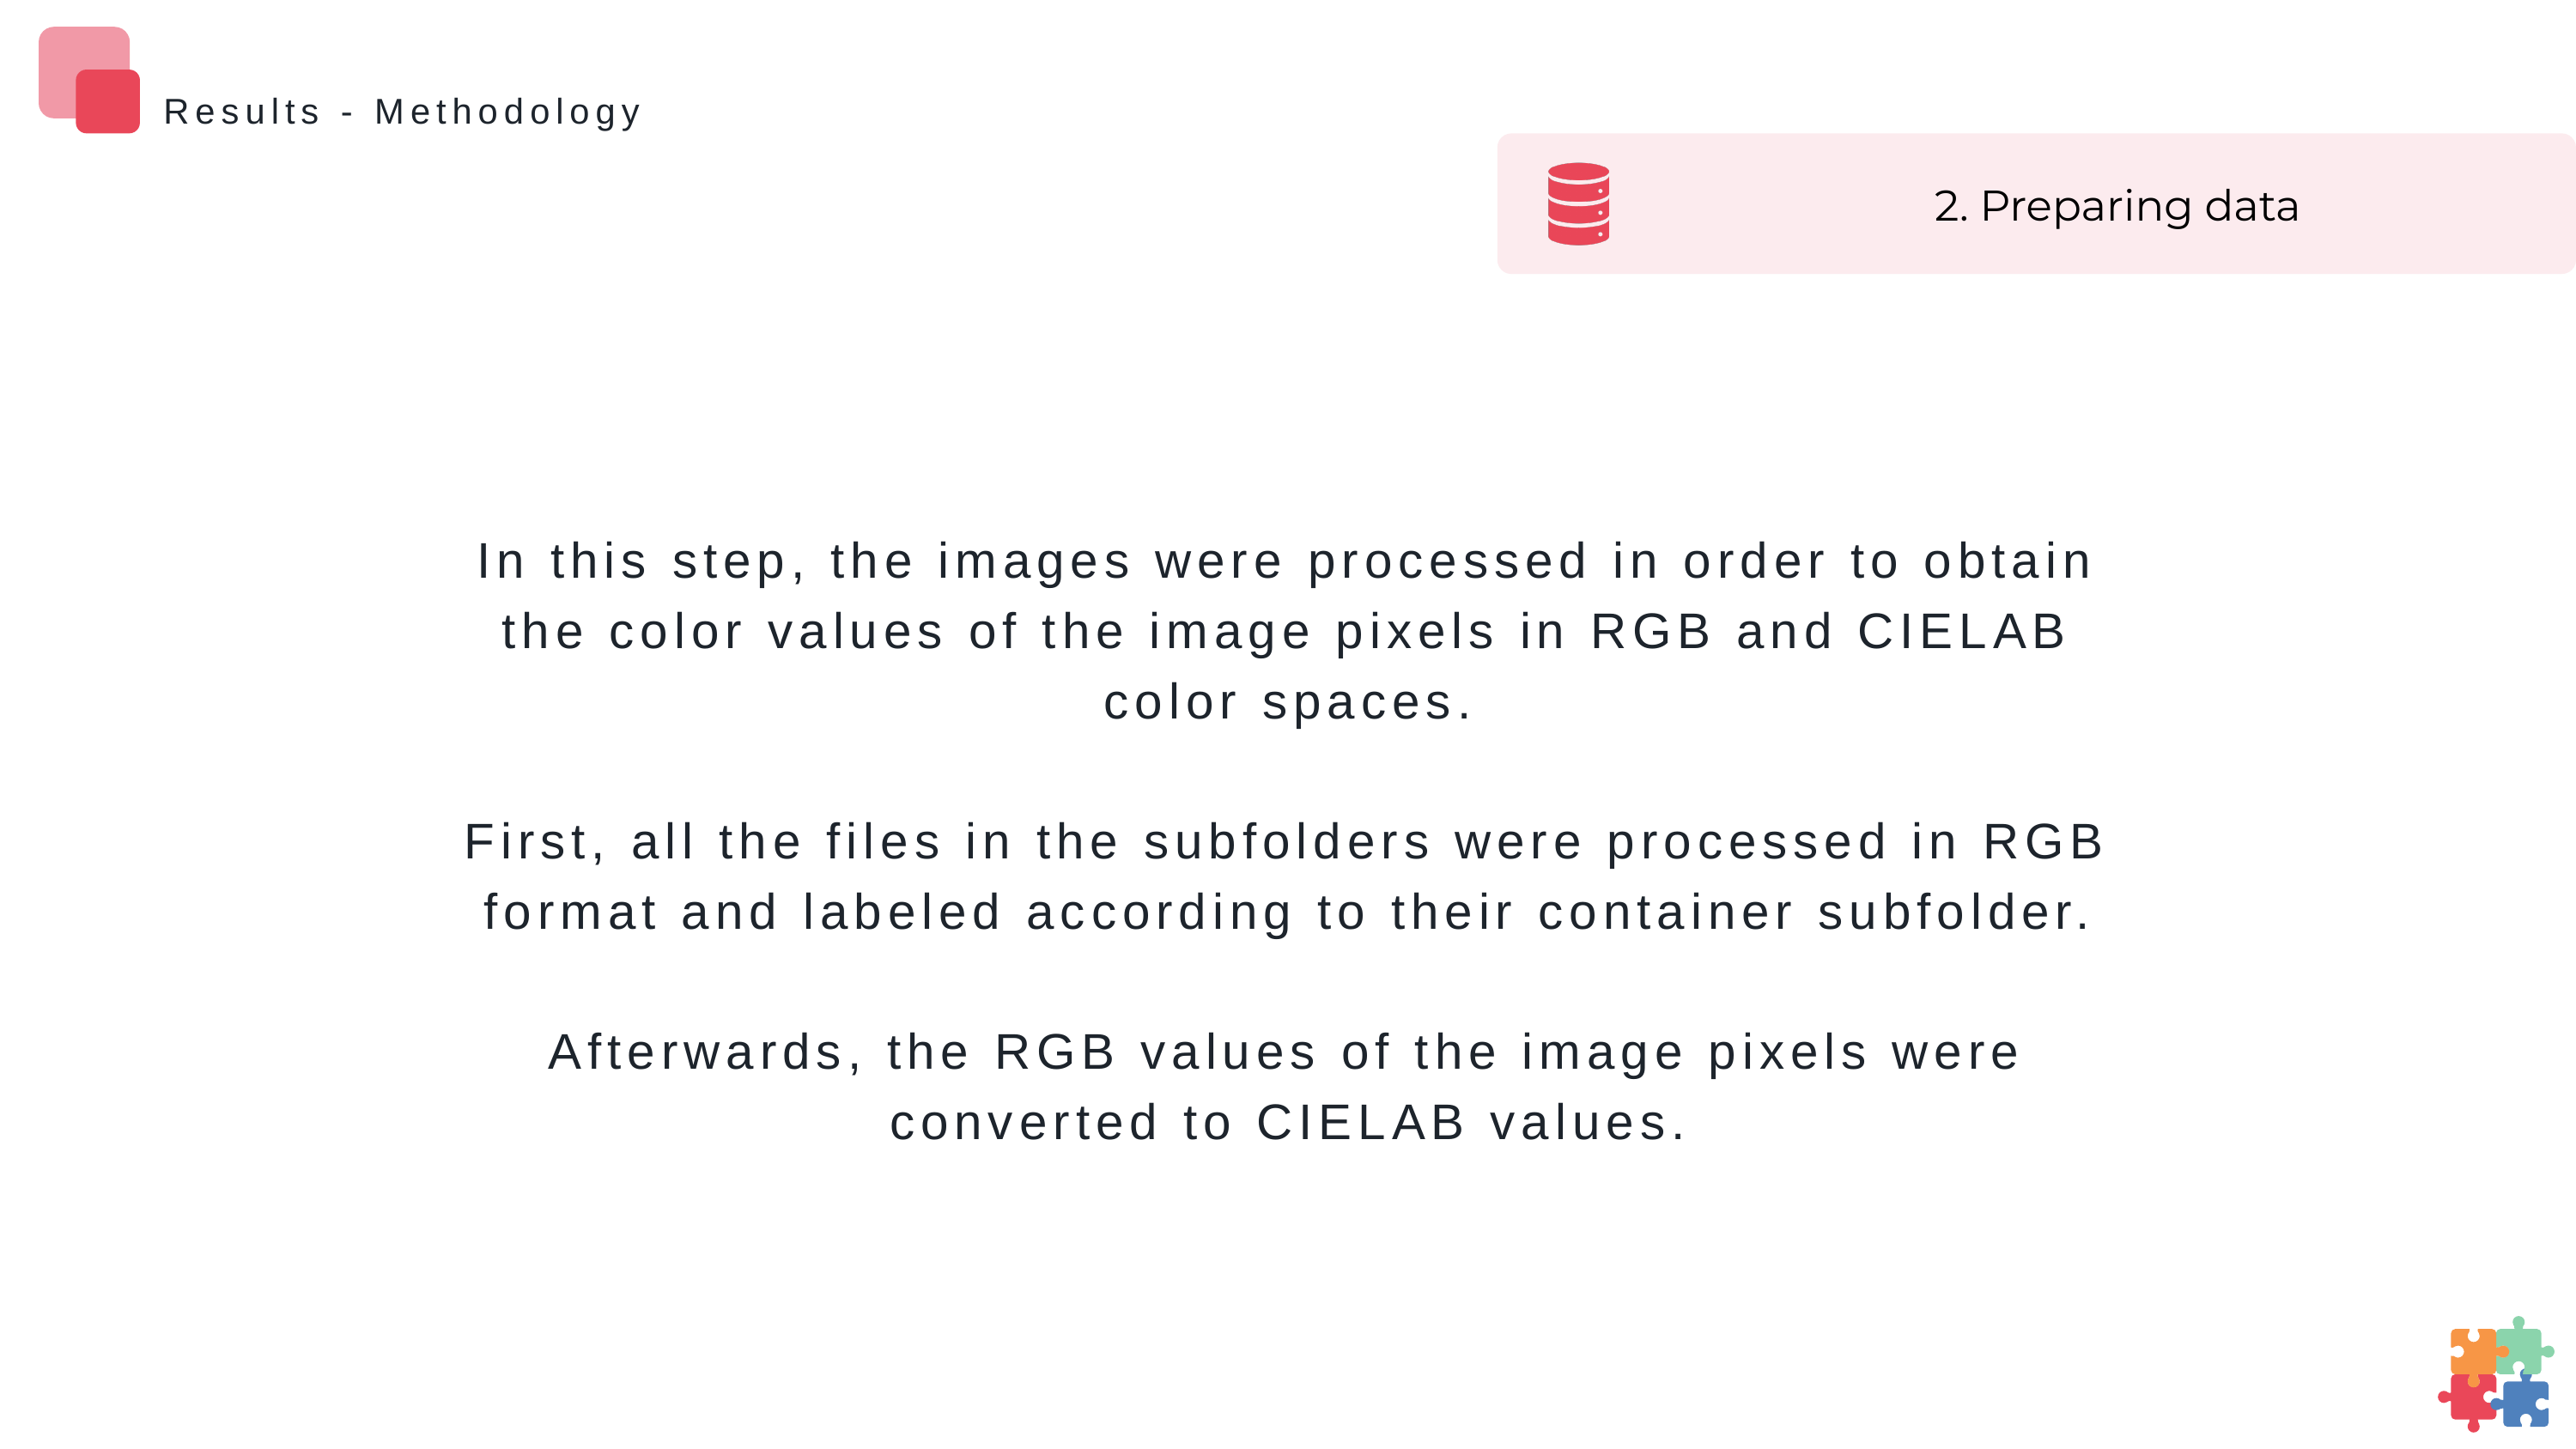

Results - Methodology

2. Preparing data

In this step, the images were processed in order to obtain the color values of the image pixels in RGB and CIELAB color spaces.

First, all the files in the subfolders were processed in RGB format and labeled according to their container subfolder.

Afterwards, the RGB values of the image pixels were converted to CIELAB values.